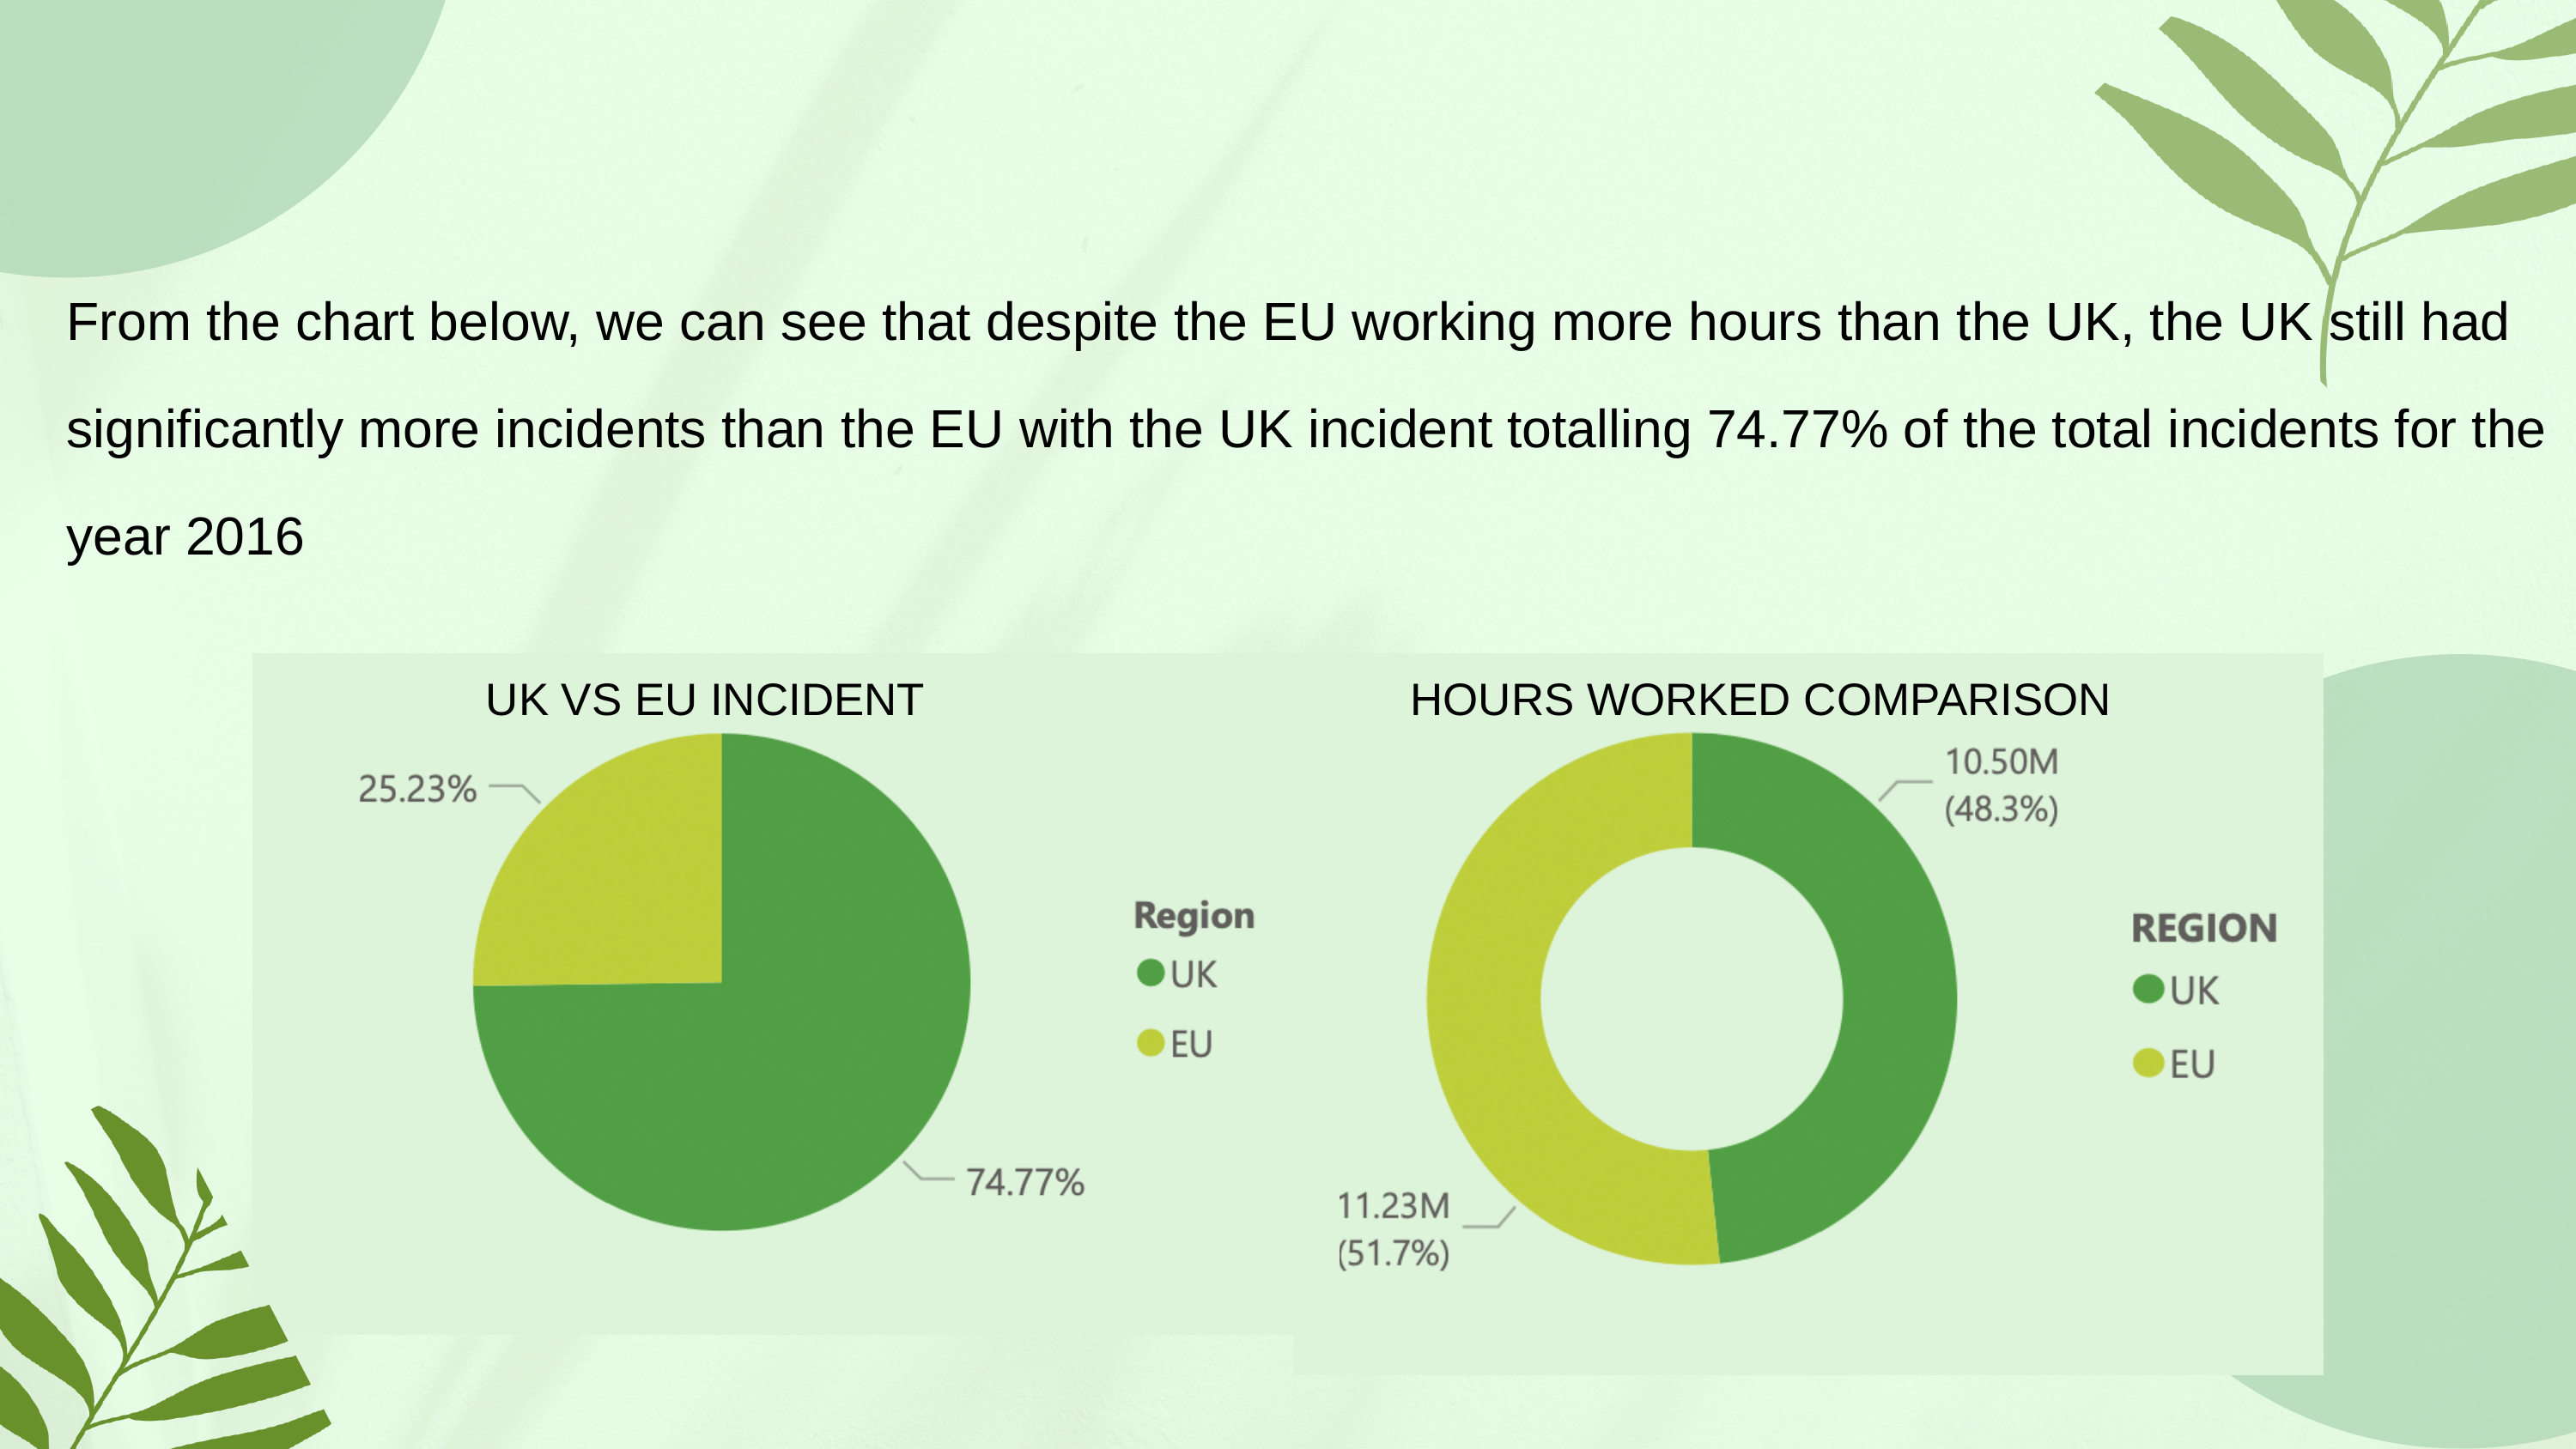

From the chart below, we can see that despite the EU working more hours than the UK, the UK still had significantly more incidents than the EU with the UK incident totalling 74.77% of the total incidents for the year 2016

UK VS EU INCIDENT
HOURS WORKED COMPARISON